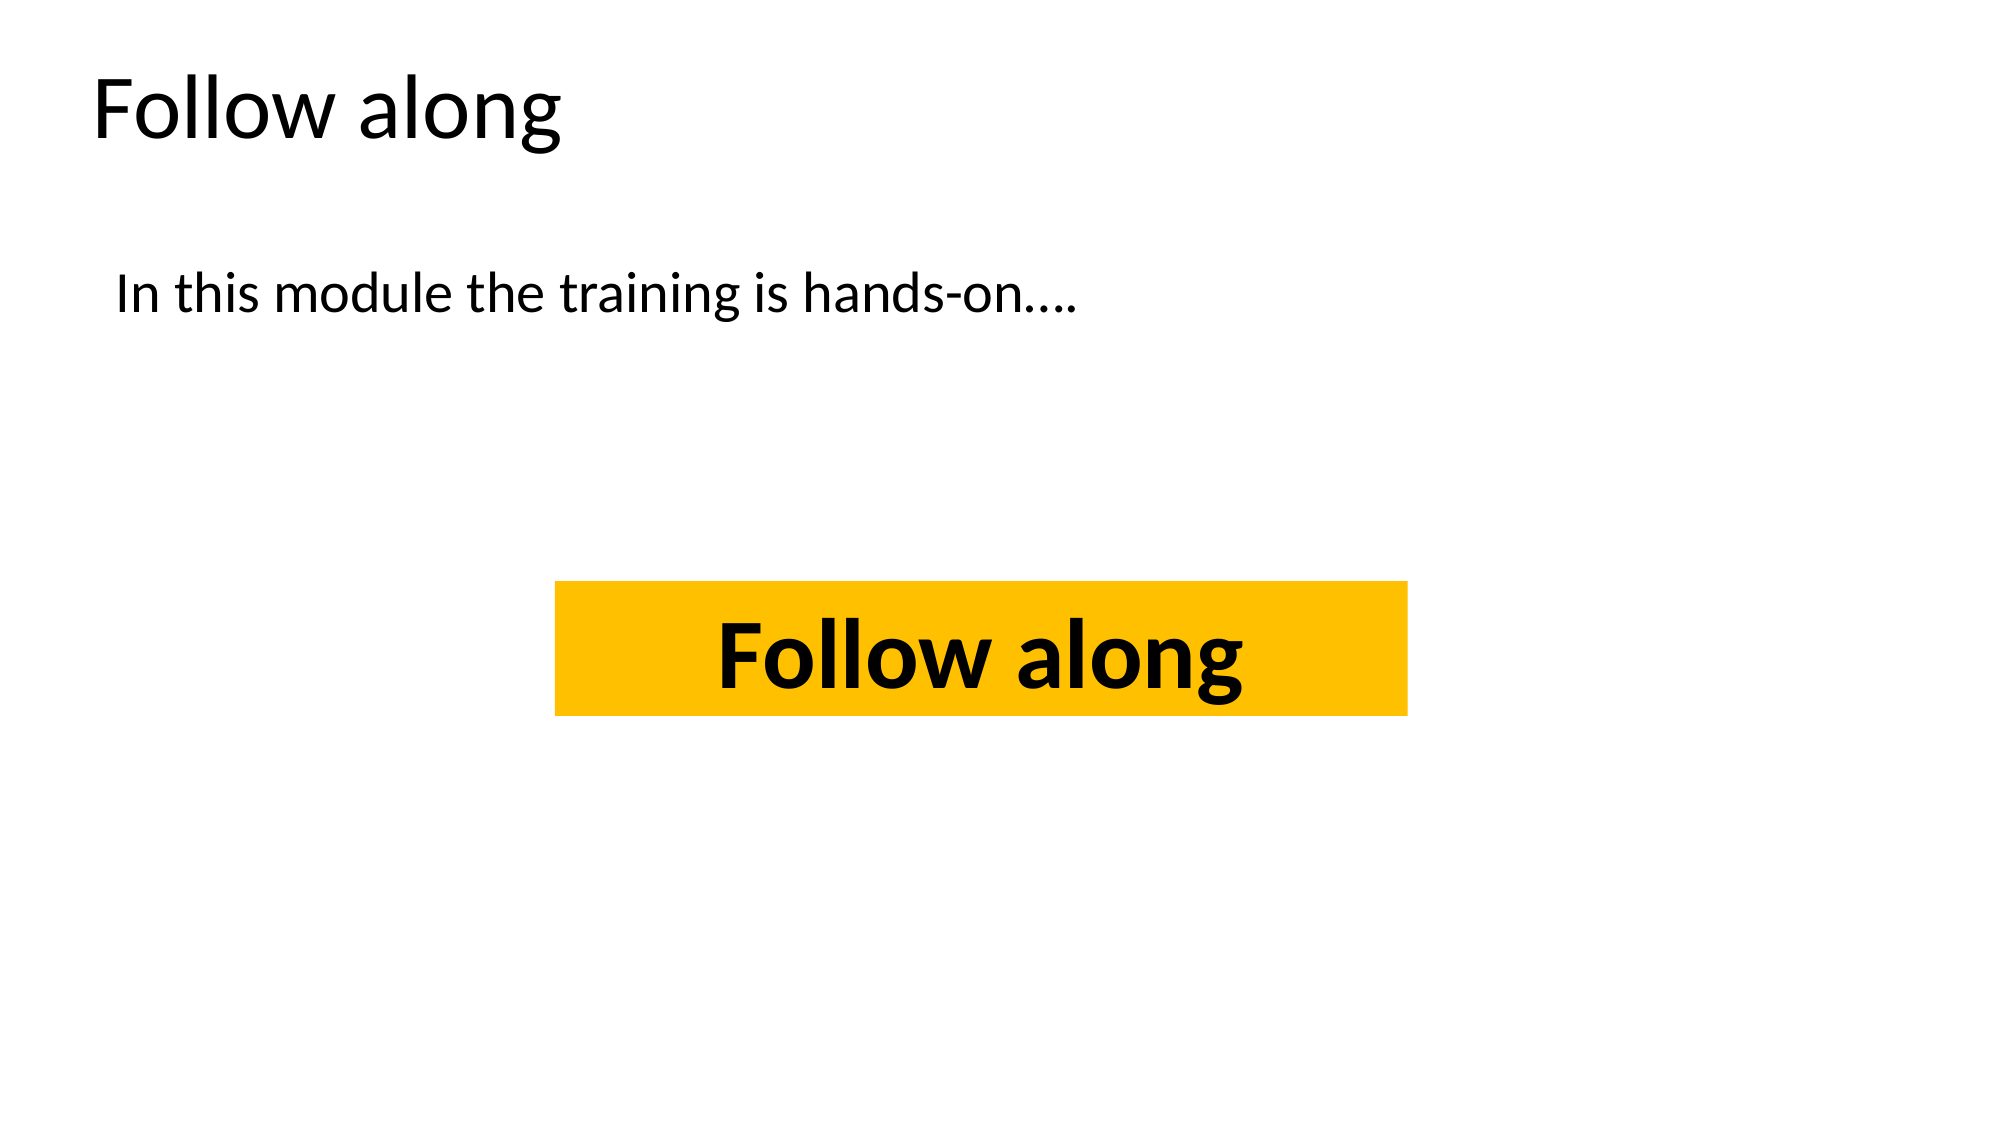

# Follow along
In this module the training is hands-on….
Follow along